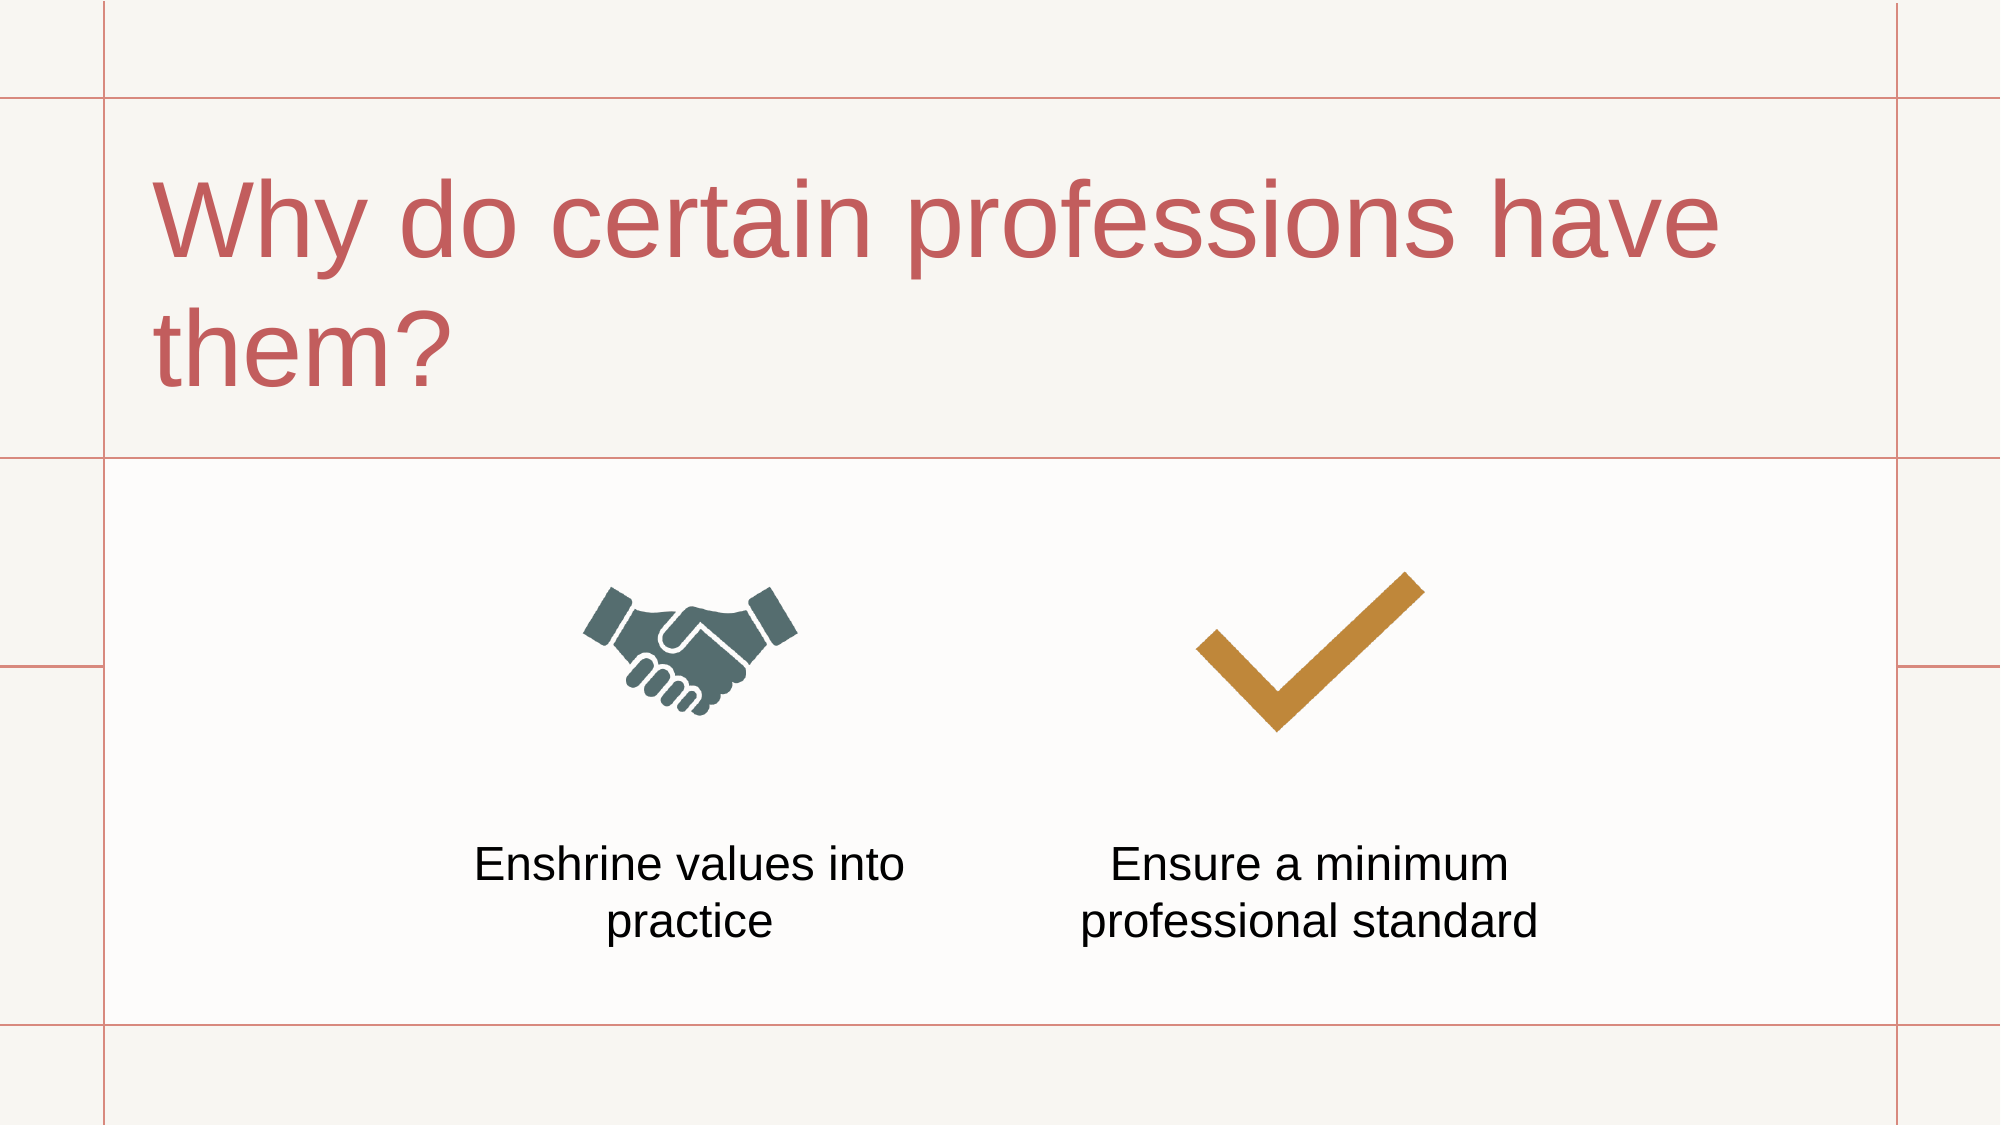

# Why do certain professions have them?

Enshrine values into practice
Ensure a minimum professional standard